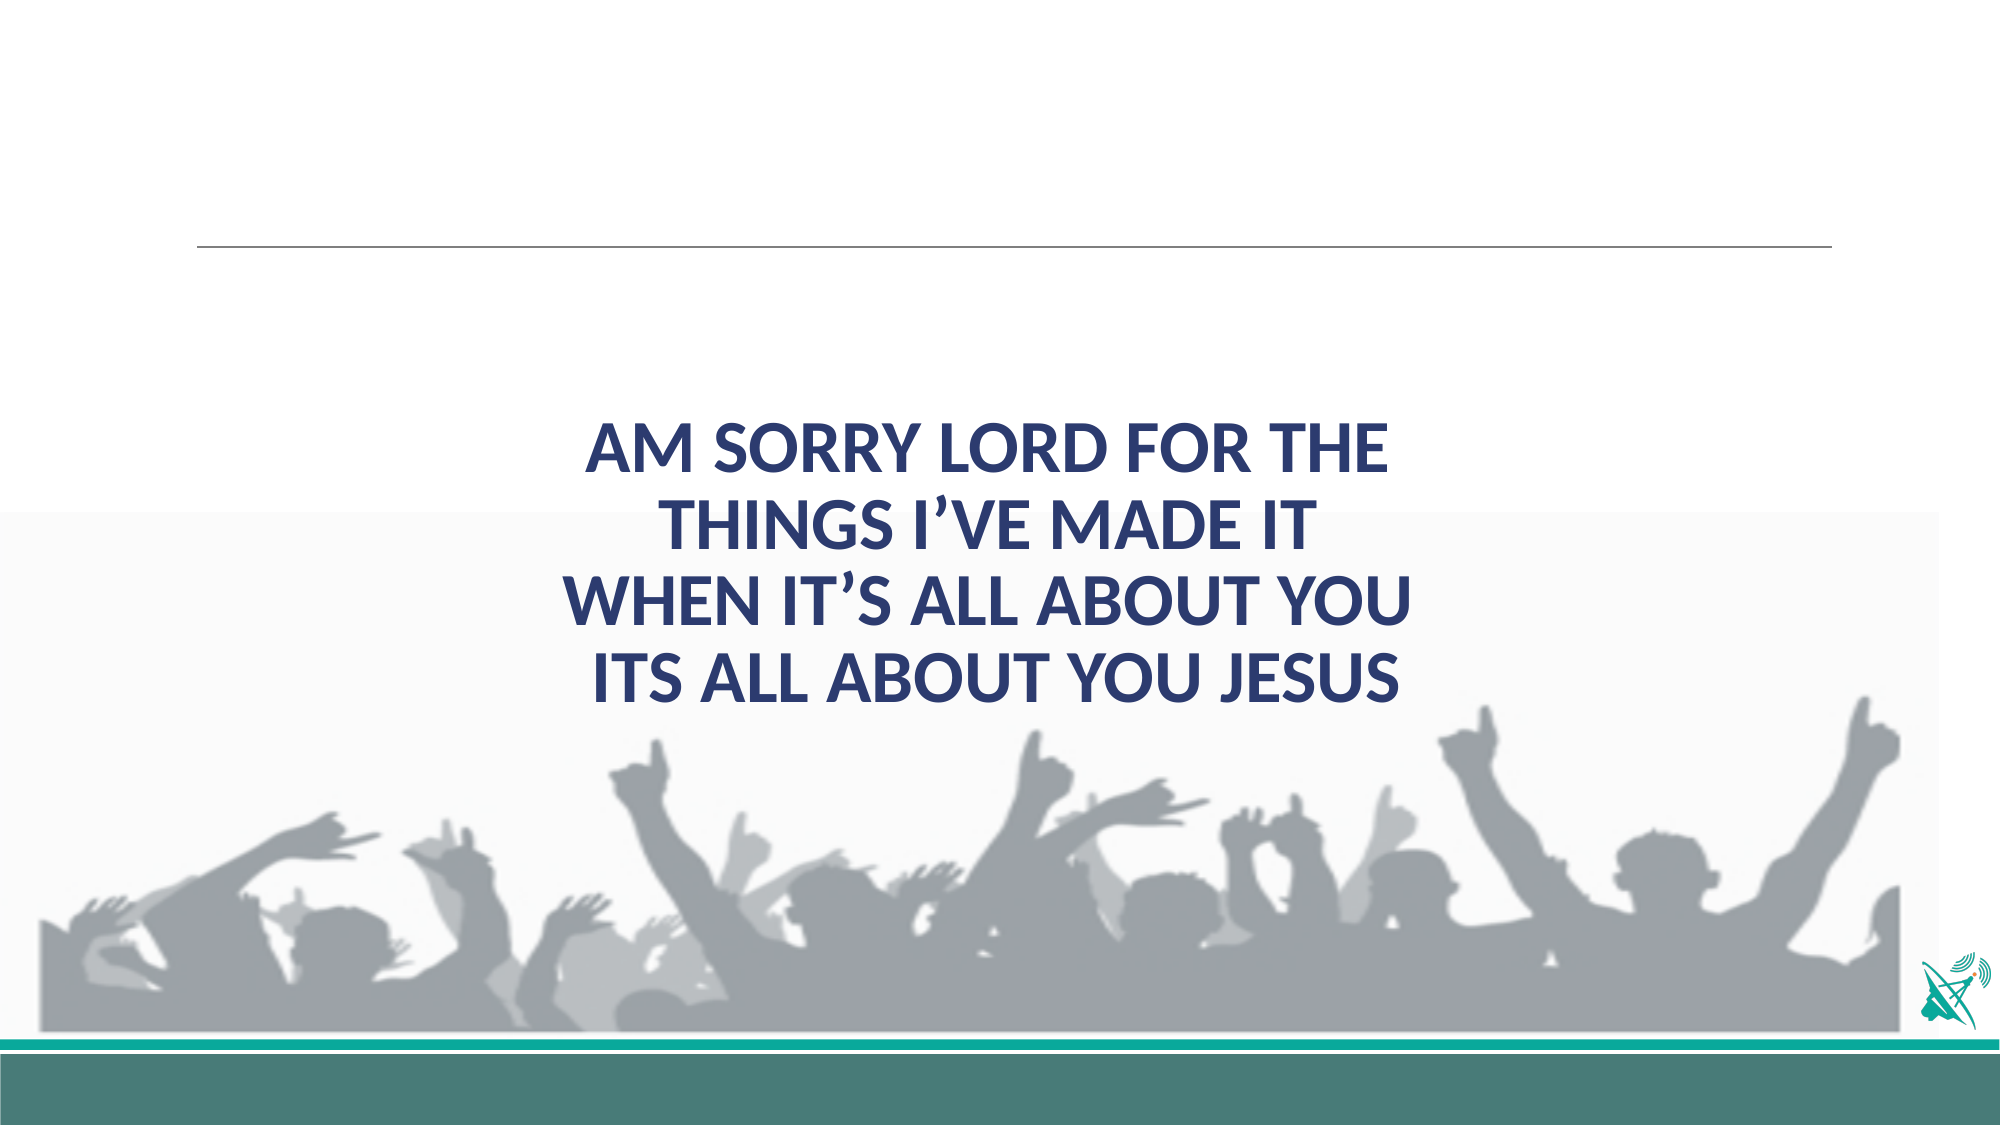

# AM SORRY LORD FOR THE THINGS I’VE MADE IT WHEN IT’S ALL ABOUT YOU ITS ALL ABOUT YOU JESUS